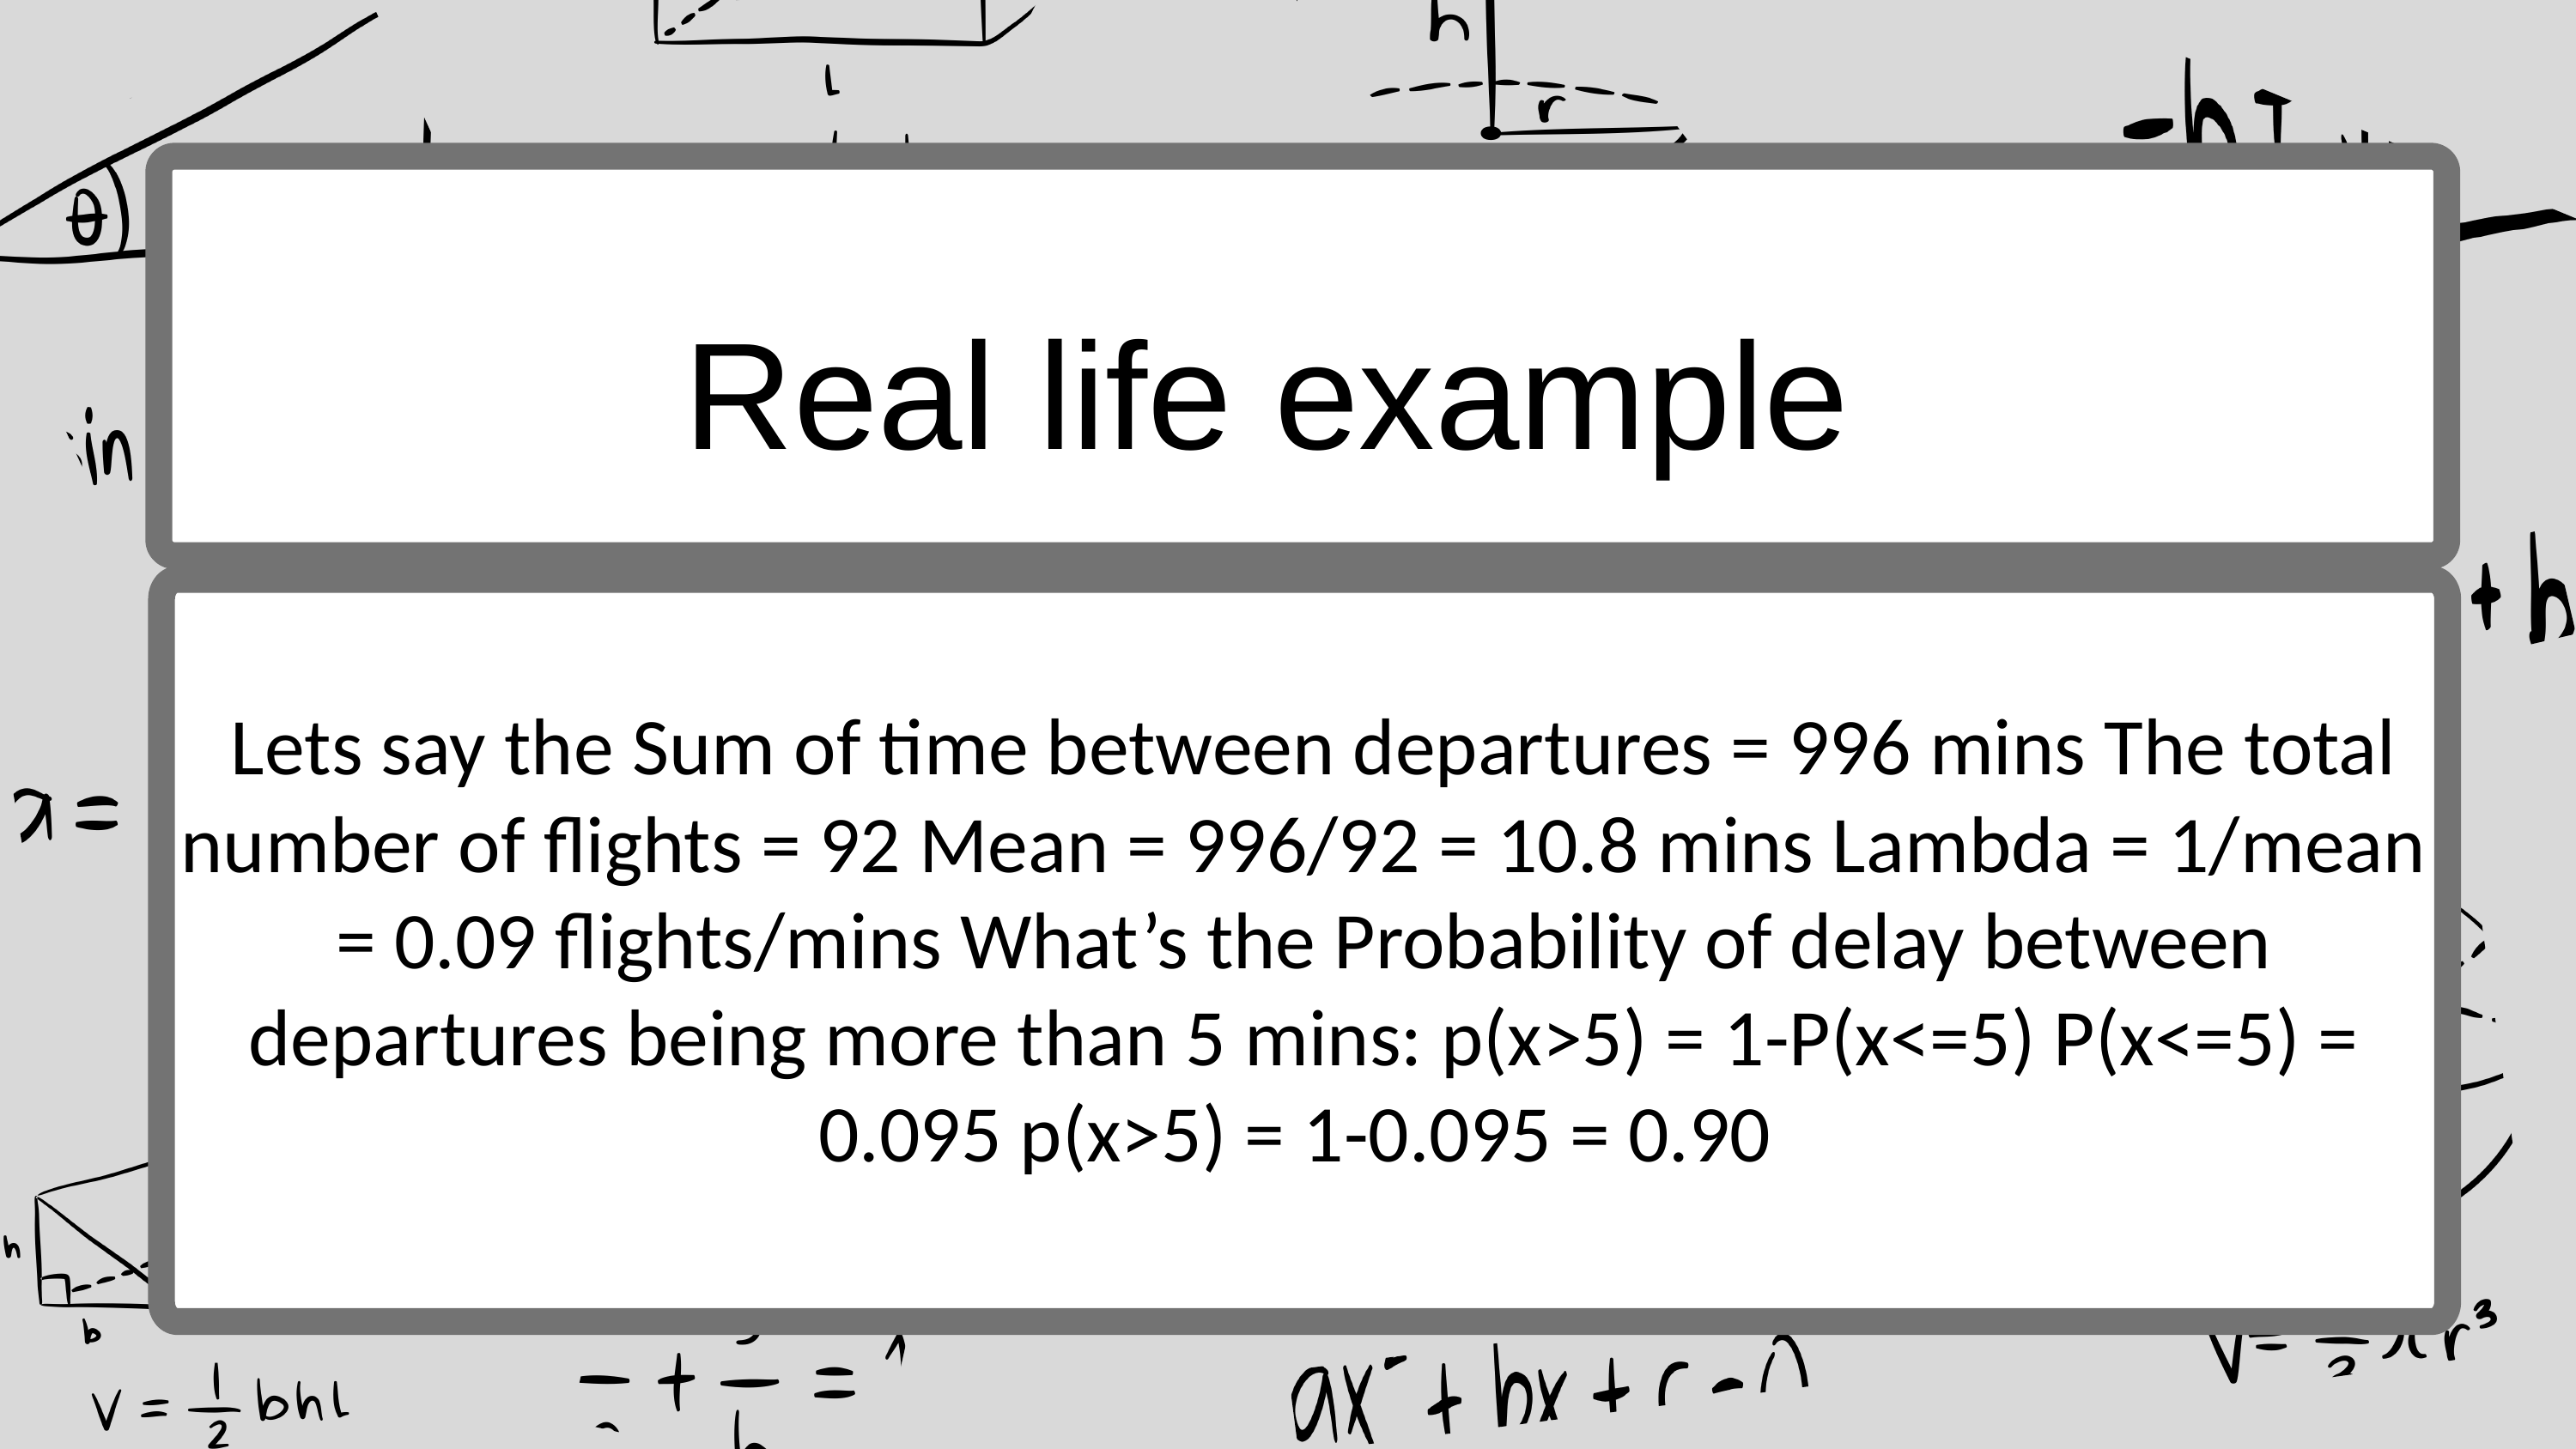

Real life example

 Lets say the Sum of time between departures = 996 mins The total number of flights = 92 Mean = 996/92 = 10.8 mins Lambda = 1/mean = 0.09 flights/mins What’s the Probability of delay between departures being more than 5 mins: p(x>5) = 1-P(x<=5) P(x<=5) = 0.095 p(x>5) = 1-0.095 = 0.90